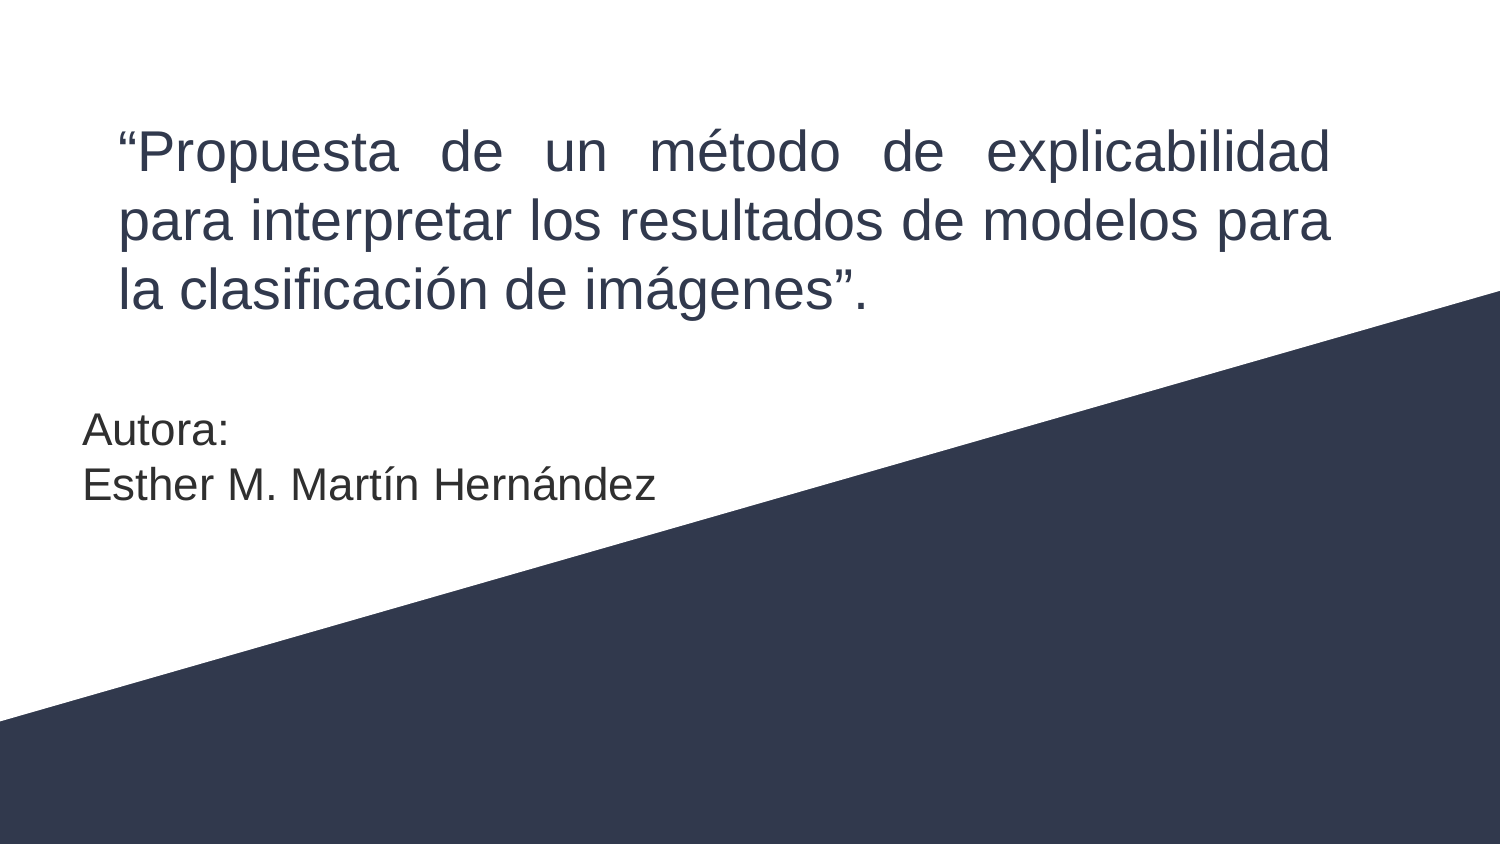

# “Propuesta de un método de explicabilidad para interpretar los resultados de modelos para la clasificación de imágenes”.
Autora:
Esther M. Martín Hernández
24